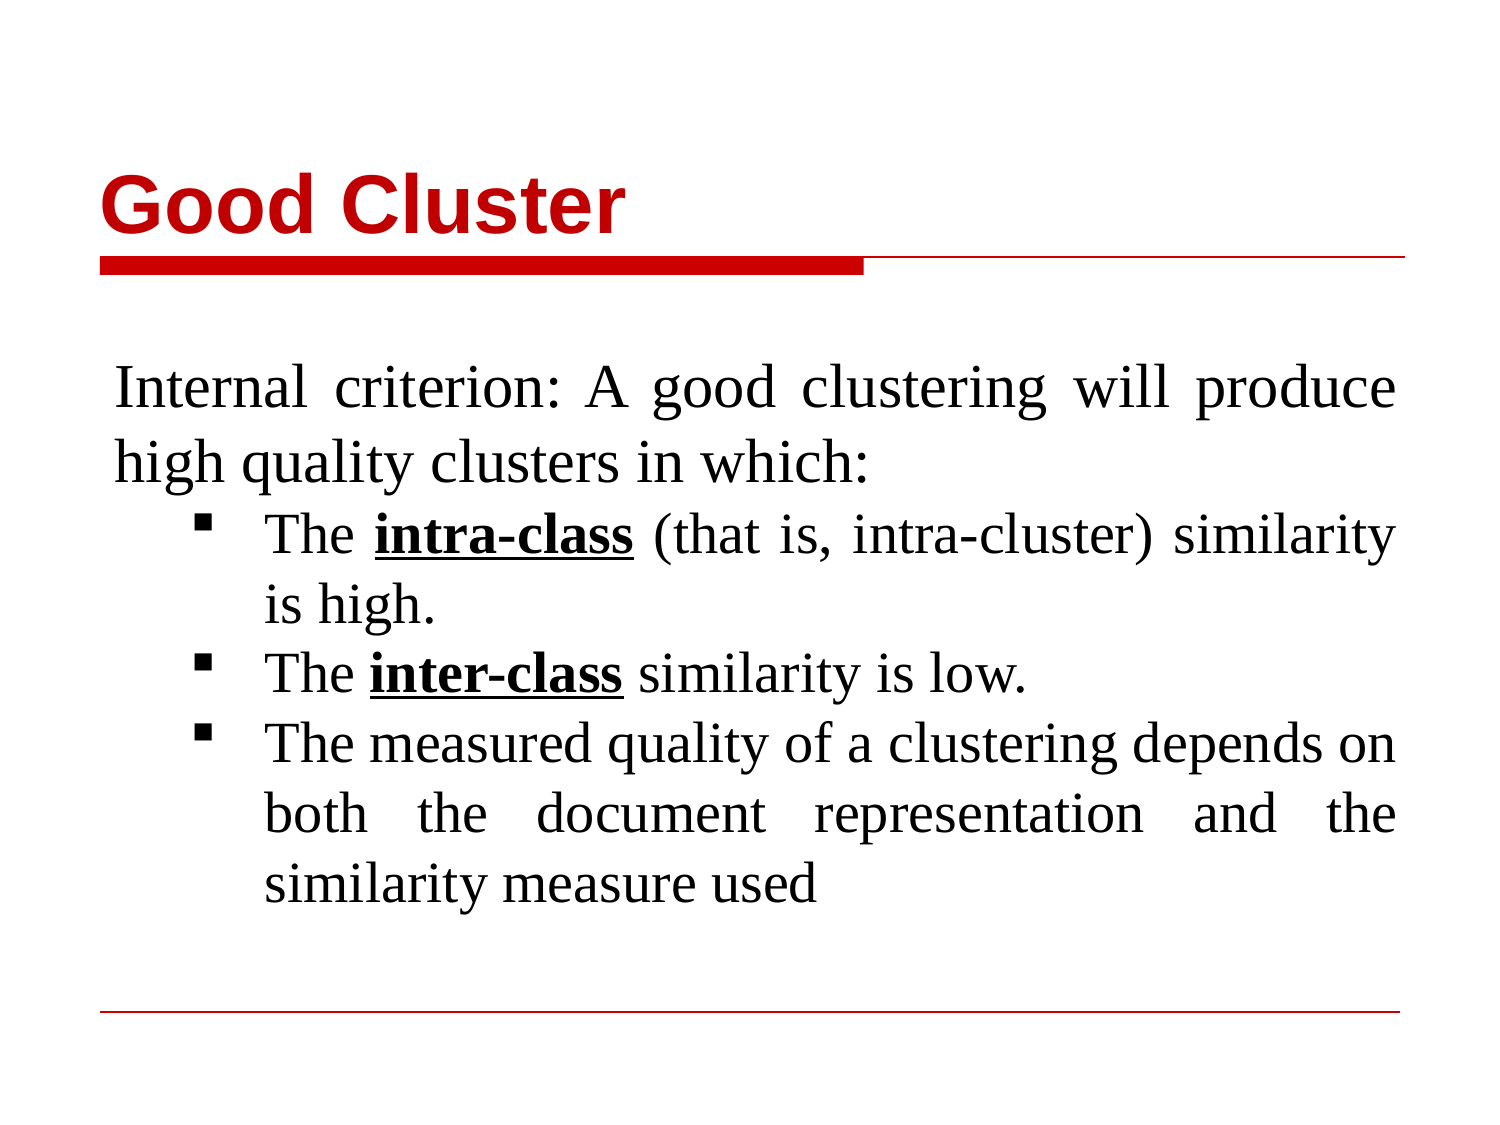

# Good Cluster
Internal criterion: A good clustering will produce high quality clusters in which:
The intra-class (that is, intra-cluster) similarity is high.
The inter-class similarity is low.
The measured quality of a clustering depends on both the document representation and the similarity measure used